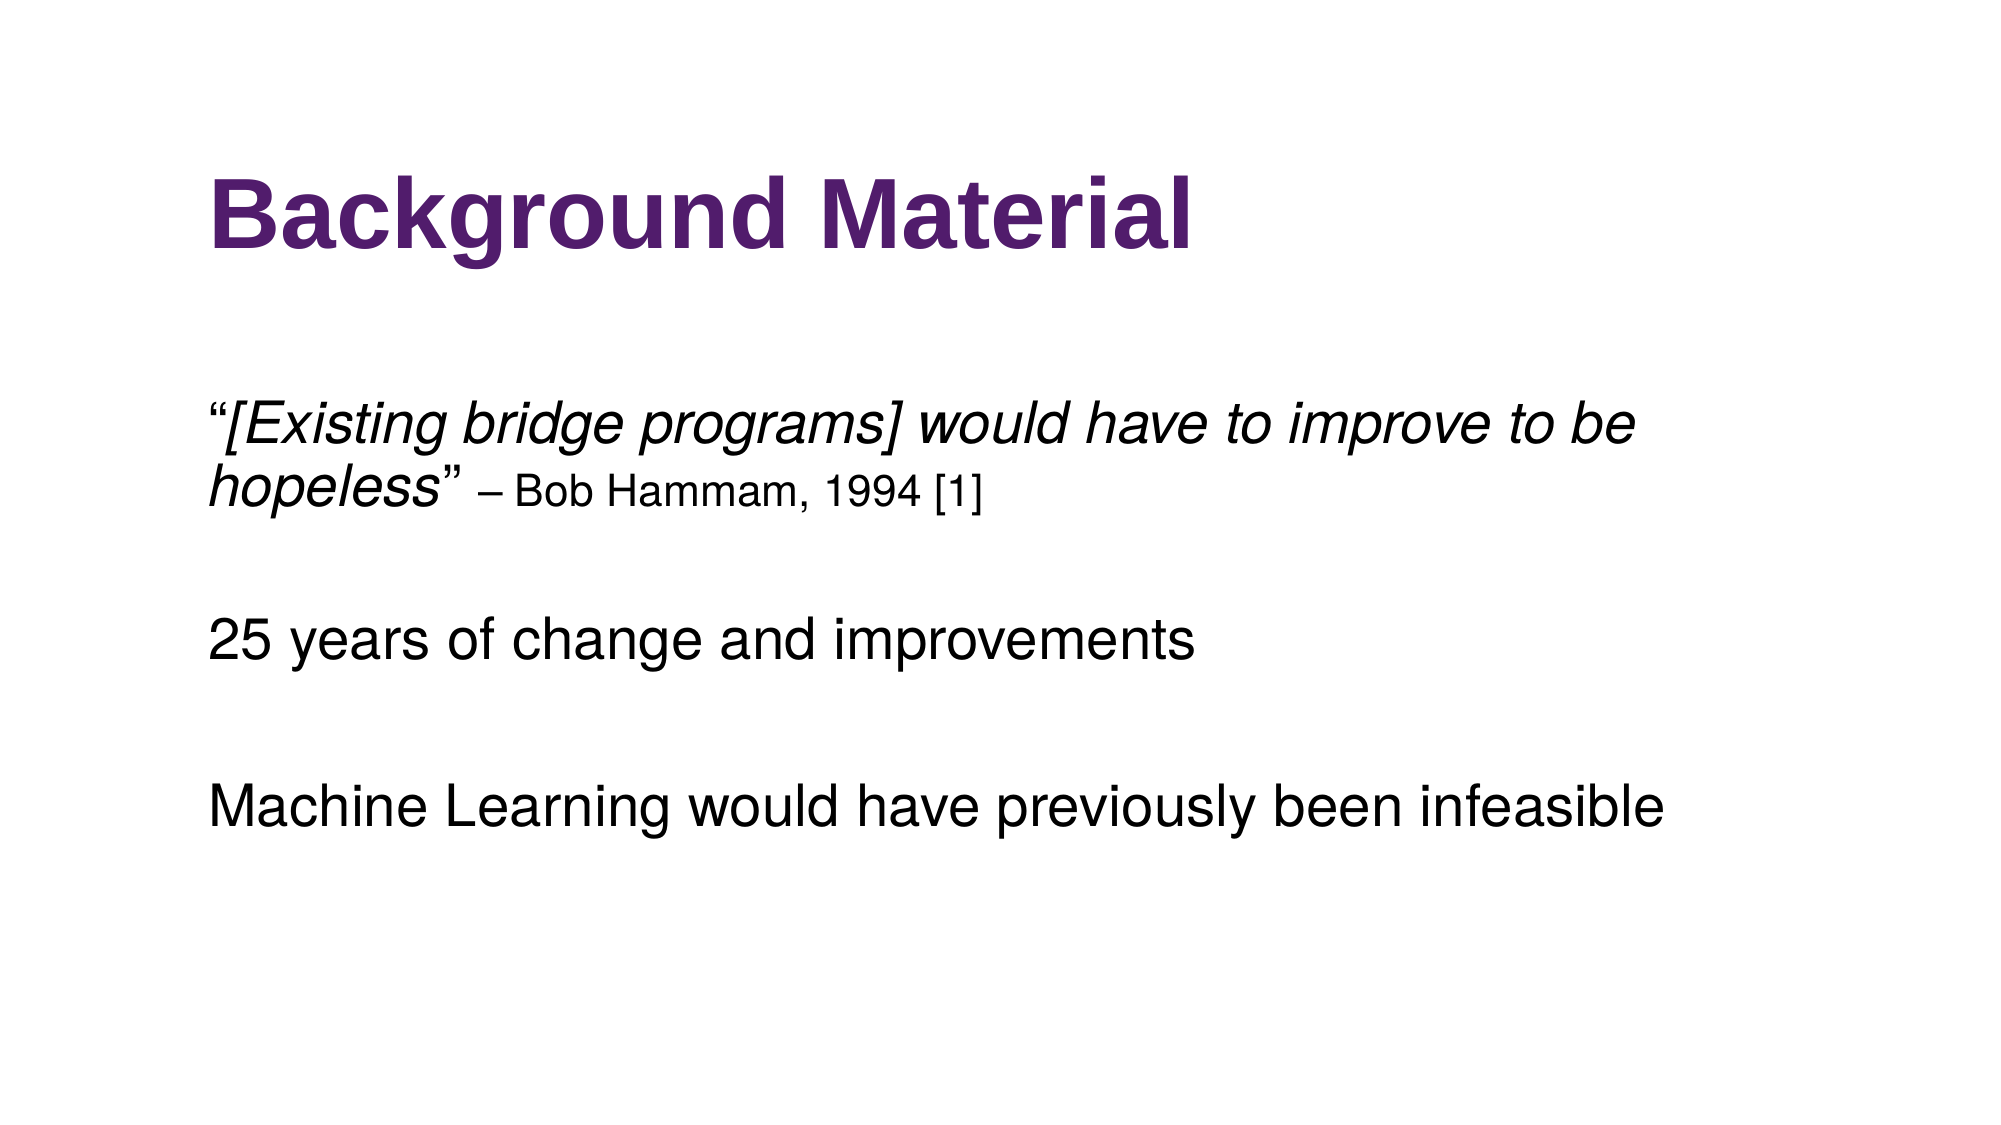

Background Material

“[Existing bridge programs] would have to improve to be hopeless” – Bob Hammam, 1994 [1]

25 years of change and improvements

Machine Learning would have previously been infeasible